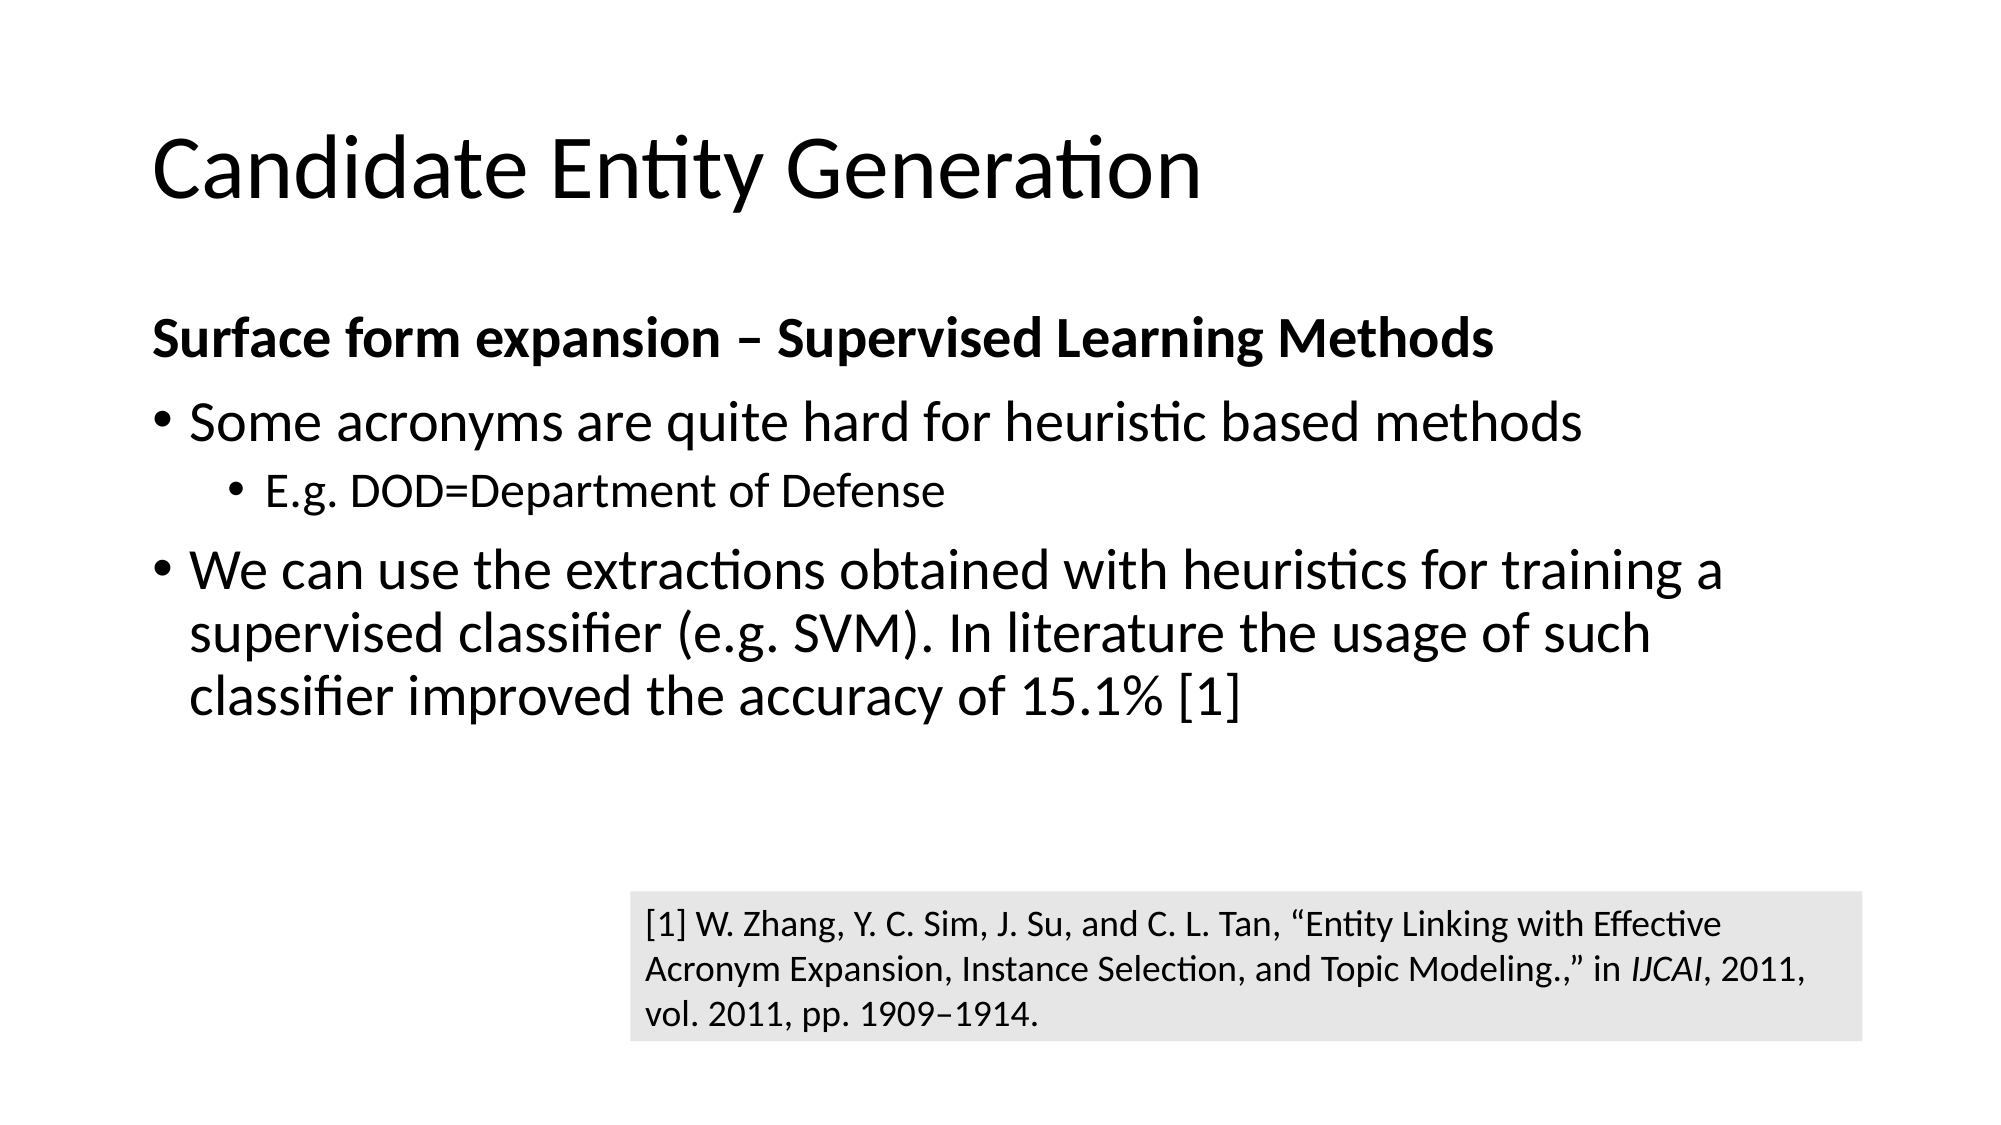

# Candidate Entity Generation
Surface form expansion – Supervised Learning Methods
Some acronyms are quite hard for heuristic based methods
E.g. DOD=Department of Defense
We can use the extractions obtained with heuristics for training a supervised classifier (e.g. SVM). In literature the usage of such classifier improved the accuracy of 15.1% [1]
[1] W. Zhang, Y. C. Sim, J. Su, and C. L. Tan, “Entity Linking with Effective Acronym Expansion, Instance Selection, and Topic Modeling.,” in IJCAI, 2011, vol. 2011, pp. 1909–1914.